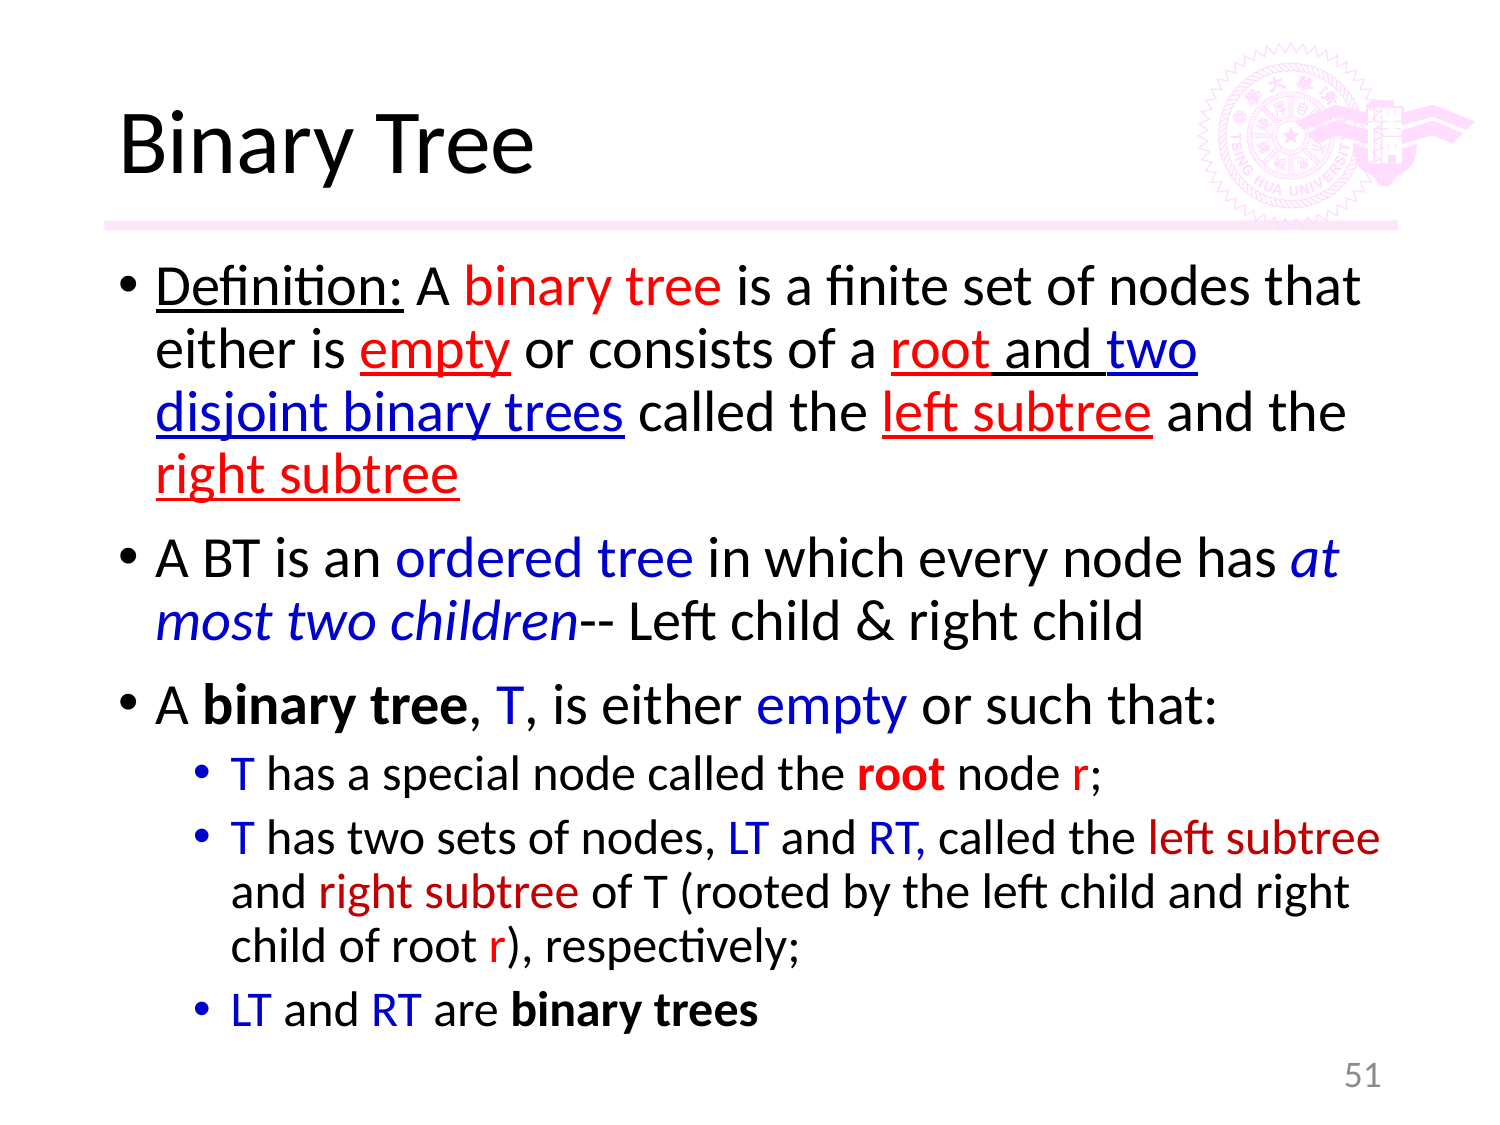

# Binary Tree
Definition: A binary tree is a finite set of nodes that either is empty or consists of a root and two disjoint binary trees called the left subtree and the right subtree
A BT is an ordered tree in which every node has at most two children-- Left child & right child
A binary tree, T, is either empty or such that:
T has a special node called the root node r;
T has two sets of nodes, LT and RT, called the left subtree and right subtree of T (rooted by the left child and right child of root r), respectively;
LT and RT are binary trees
51